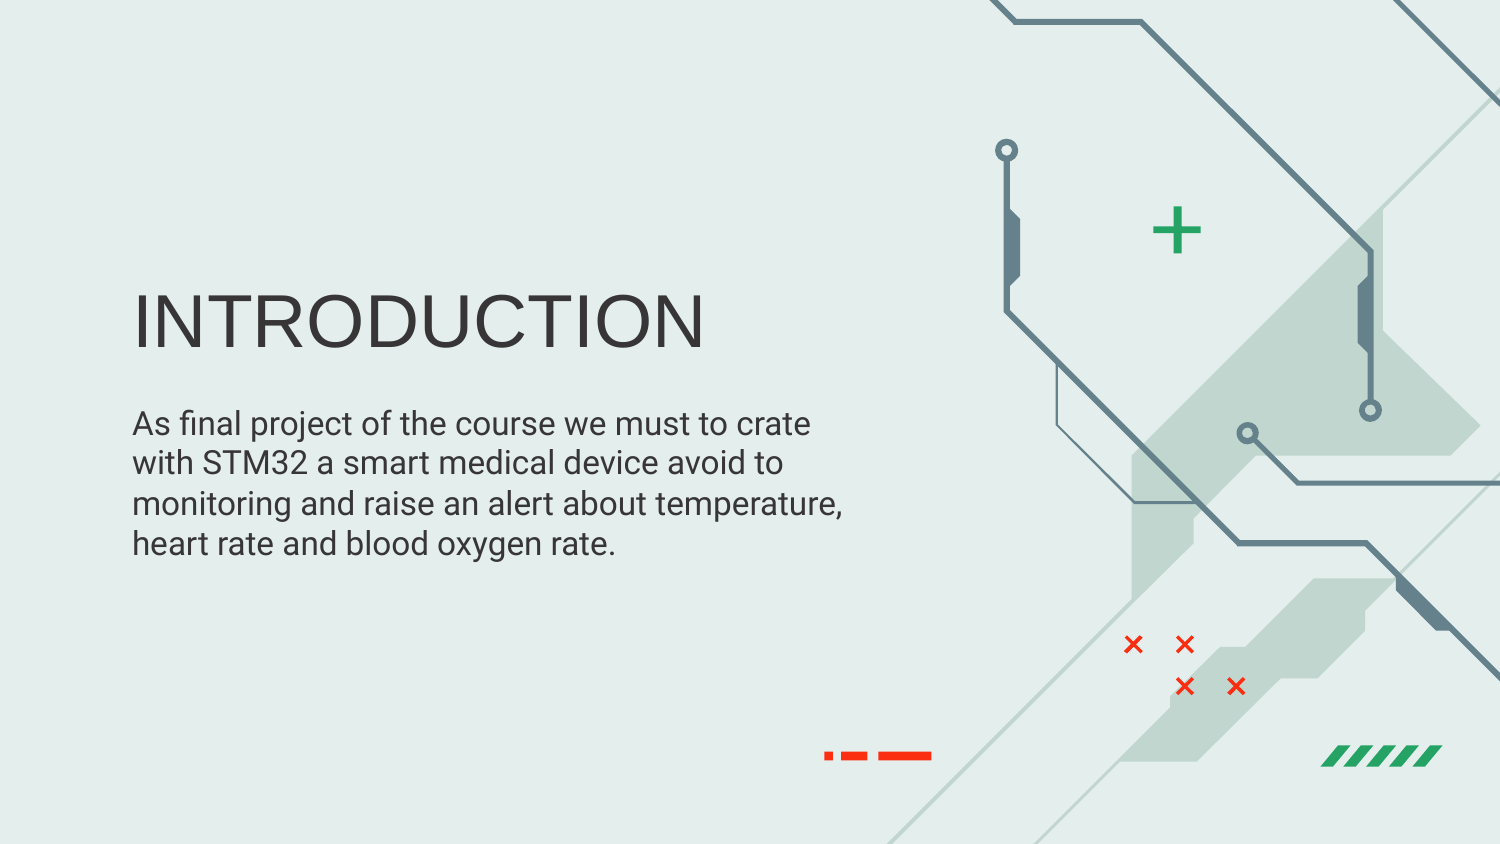

# INTRODUCTION
As final project of the course we must to crate with STM32 a smart medical device avoid to monitoring and raise an alert about temperature, heart rate and blood oxygen rate.